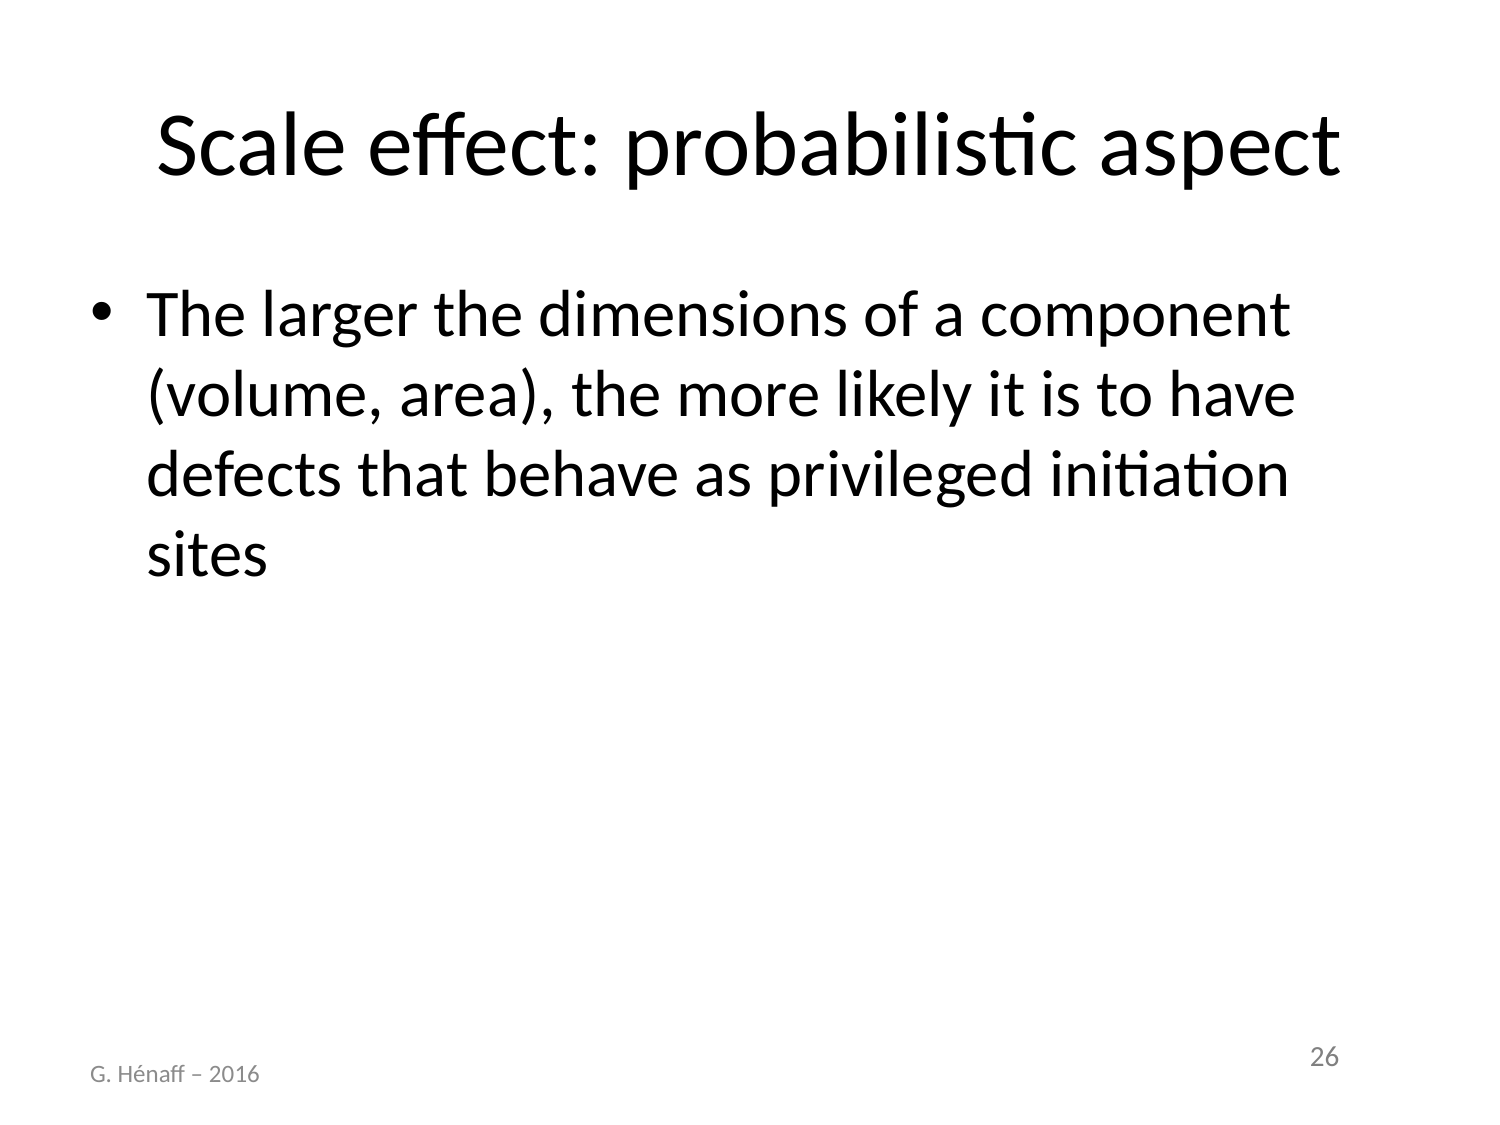

# Scale effect: probabilistic aspect
The larger the dimensions of a component (volume, area), the more likely it is to have defects that behave as privileged initiation sites
G. Hénaff – 2016